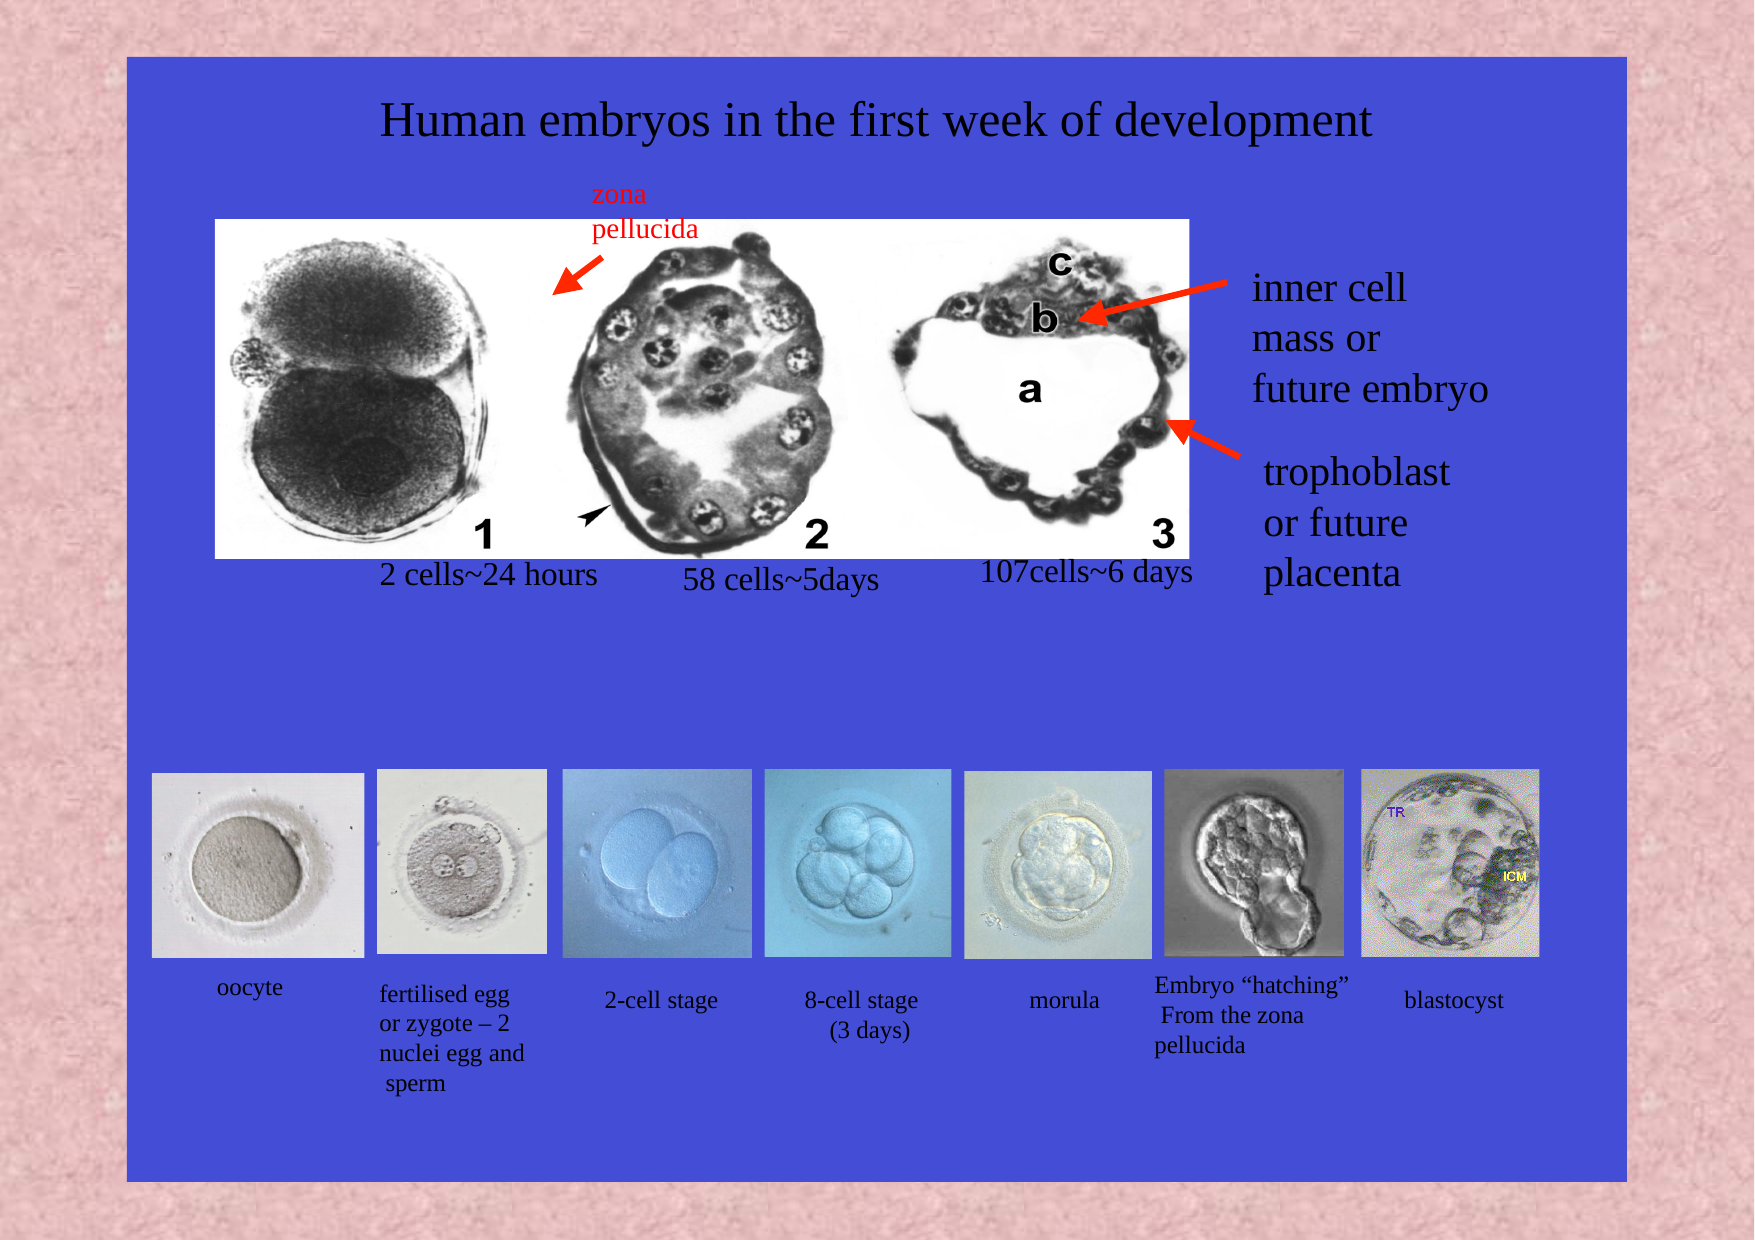

# Human embryos in the first week of development
zona  pellucida
inner cell mass or  future embryo
trophoblast
or future placenta

107cells~6 days
2 cells~24 hours
58 cells~5days

Embryo “hatching”  From the zona  pellucida
oocyte
fertilised egg  or zygote – 2  nuclei egg and  sperm
2-cell stage
8-cell stage  (3 days)
morula
blastocyst